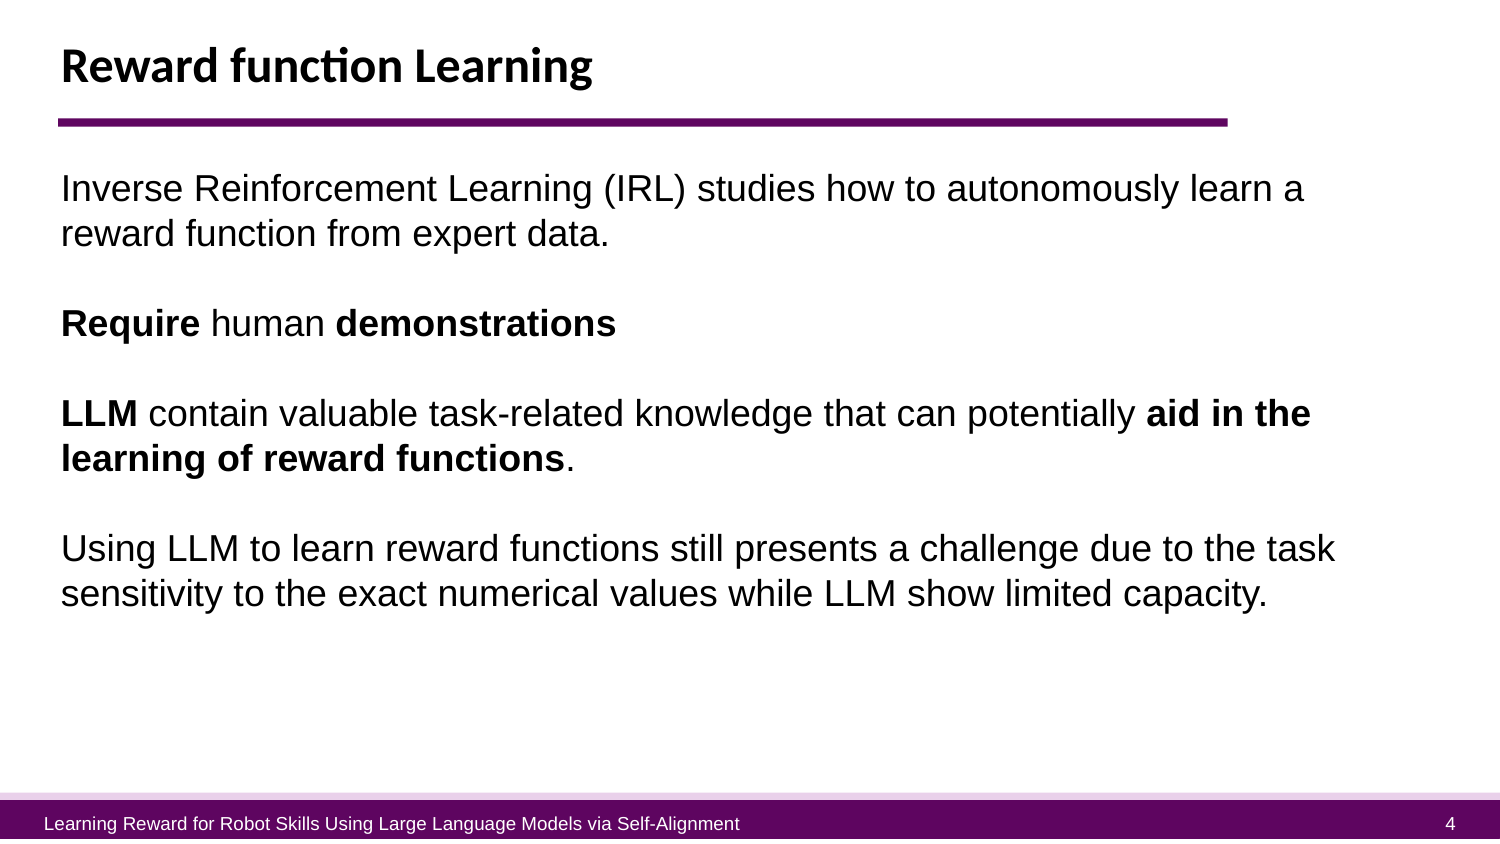

# Reward function Learning
Inverse Reinforcement Learning (IRL) studies how to autonomously learn a reward function from expert data.

Require human demonstrations

LLM contain valuable task-related knowledge that can potentially aid in the learning of reward functions.

Using LLM to learn reward functions still presents a challenge due to the task sensitivity to the exact numerical values while LLM show limited capacity.